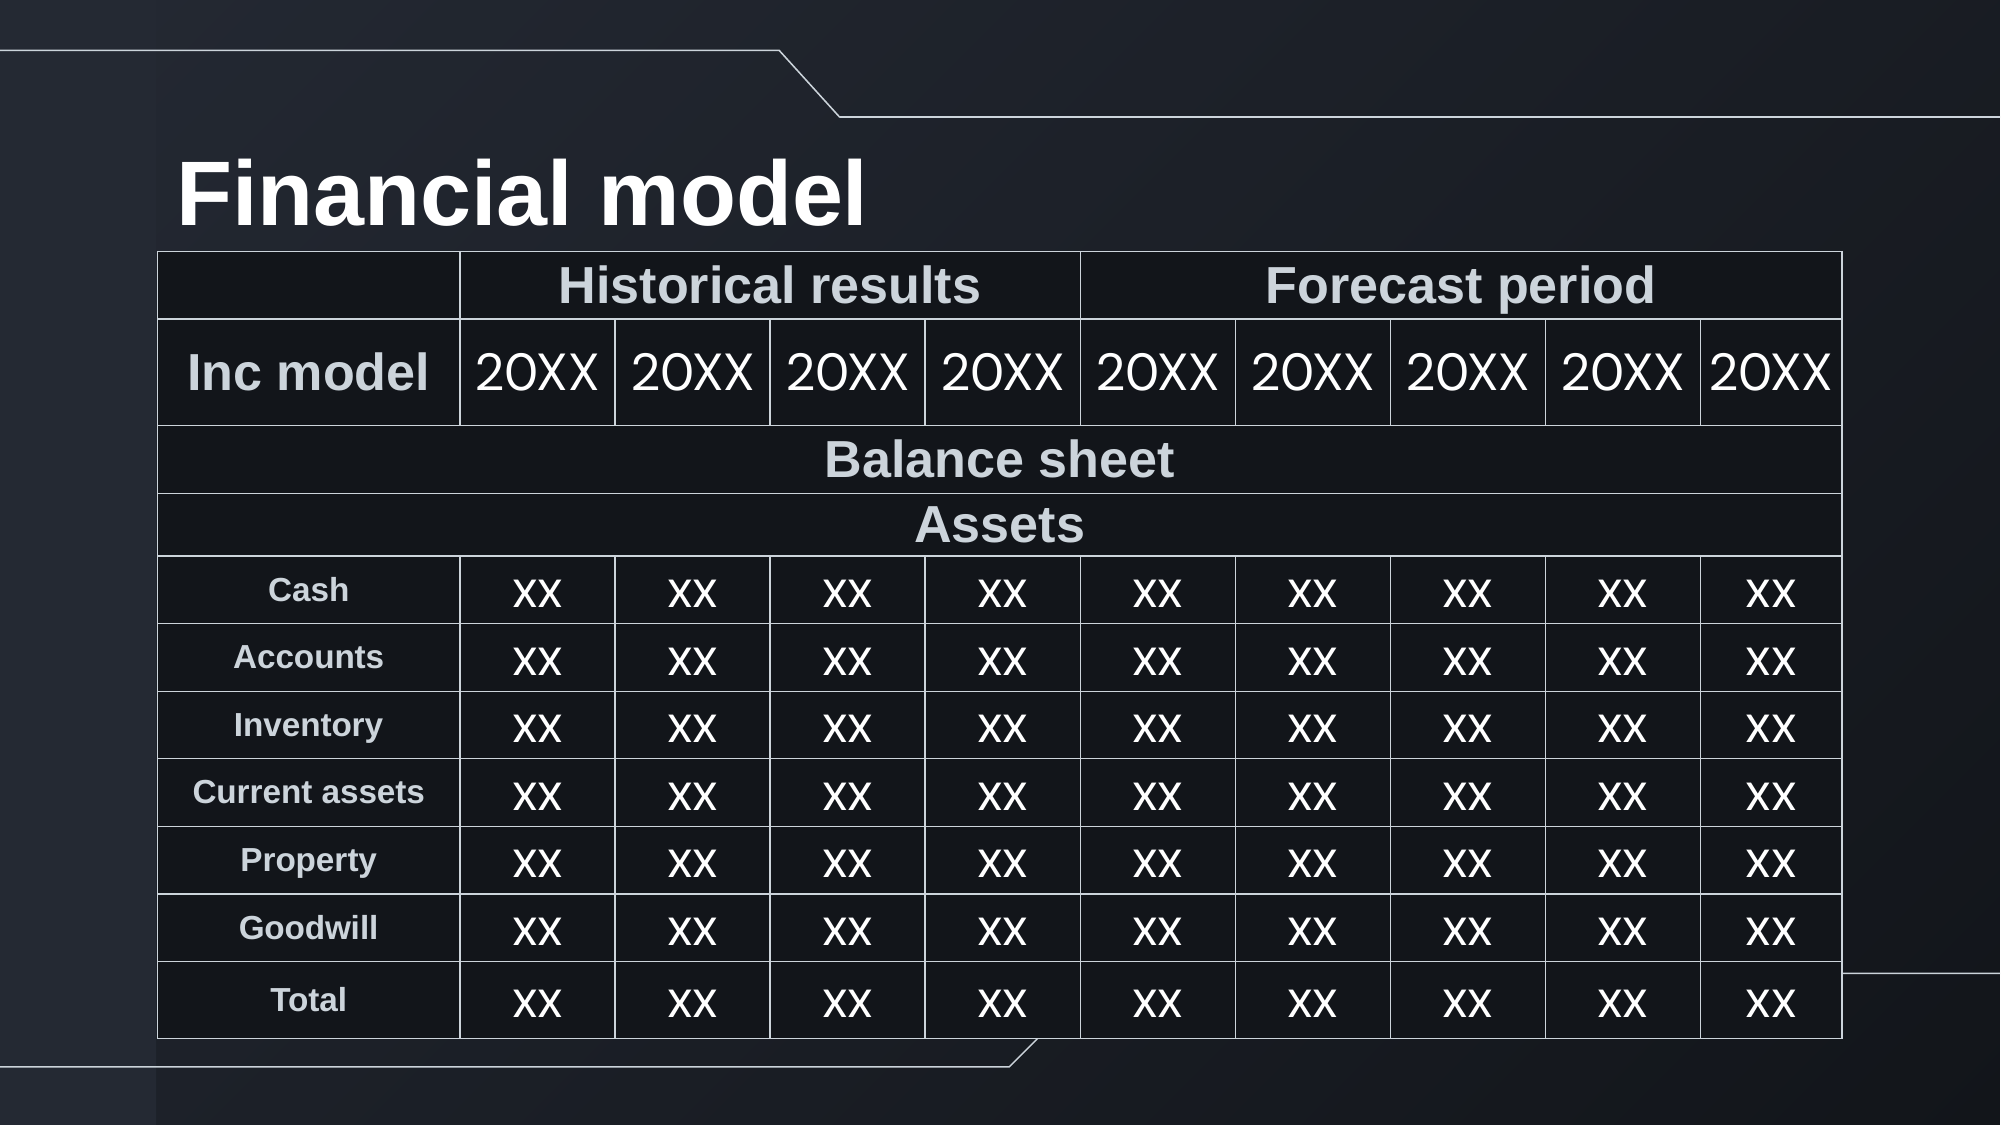

# Financial model
|  | Historical results |  |  |  | Forecast period |  |  |  |  |
| --- | --- | --- | --- | --- | --- | --- | --- | --- | --- |
| Inc model | 20XX | 20XX | 20XX | 20XX | 20XX | 20XX | 20XX | 20XX | 20XX |
| Balance sheet |  |  |  |  |  |  |  |  |  |
| Assets |  |  |  |  |  |  |  |  |  |
| Cash | xx | xx | xx | xx | xx | xx | xx | xx | xx |
| Accounts | xx | xx | xx | xx | xx | xx | xx | xx | xx |
| Inventory | xx | xx | xx | xx | xx | xx | xx | xx | xx |
| Current assets | xx | xx | xx | xx | xx | xx | xx | xx | xx |
| Property | xx | xx | xx | xx | xx | xx | xx | xx | xx |
| Goodwill | xx | xx | xx | xx | xx | xx | xx | xx | xx |
| Total | xx | xx | xx | xx | xx | xx | xx | xx | xx |